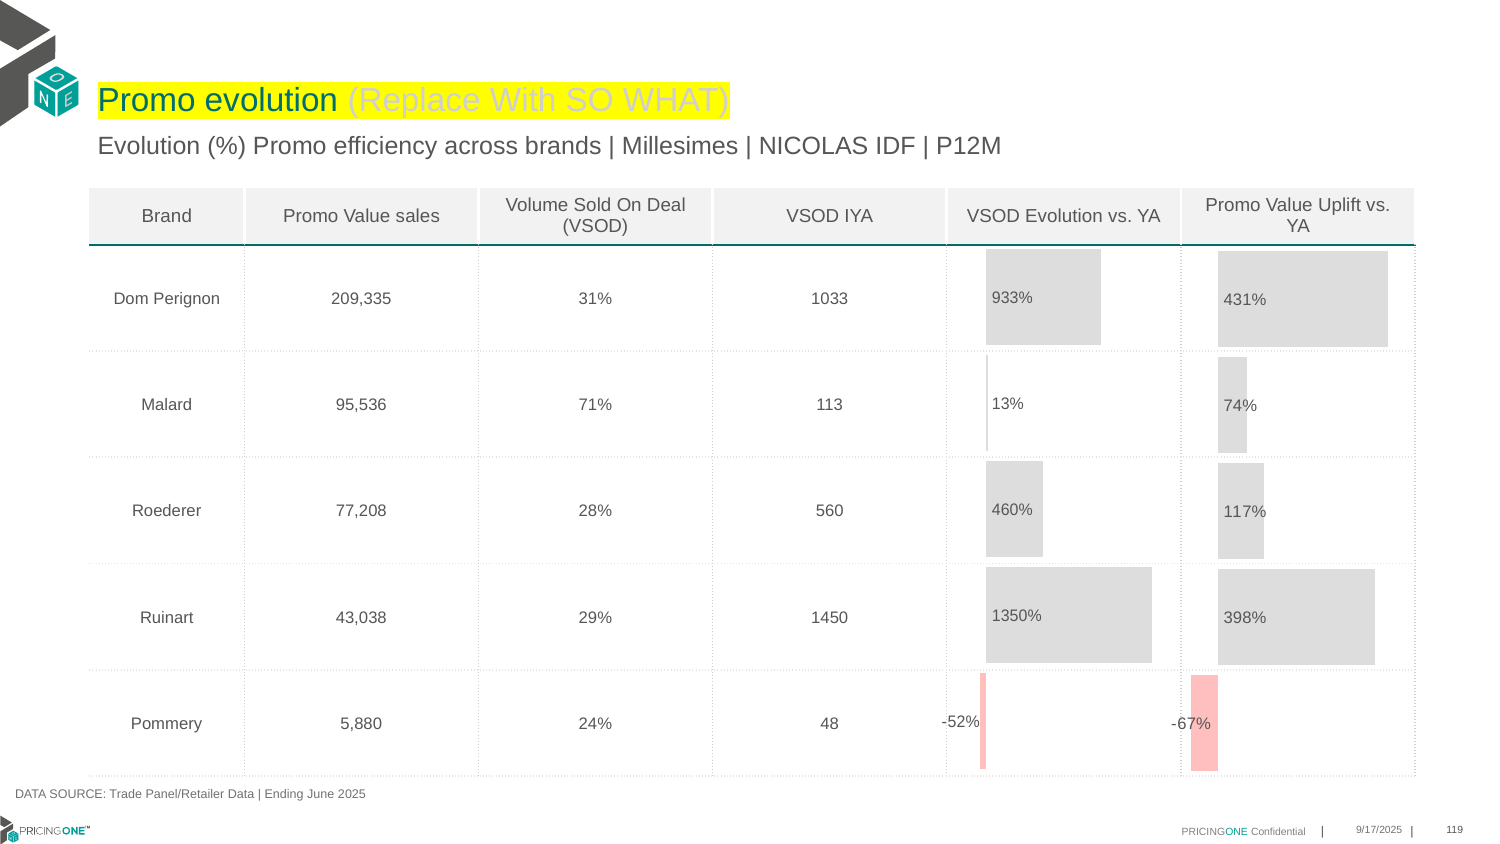

# Promo evolution (Replace With SO WHAT)
Evolution (%) Promo efficiency across brands | Millesimes | NICOLAS IDF | P12M
| Brand | Promo Value sales | Volume Sold On Deal (VSOD) | VSOD IYA | VSOD Evolution vs. YA | Promo Value Uplift vs. YA |
| --- | --- | --- | --- | --- | --- |
| Dom Perignon | 209,335 | 31% | 1033 |  |  |
| Malard | 95,536 | 71% | 113 |  |  |
| Roederer | 77,208 | 28% | 560 |  |  |
| Ruinart | 43,038 | 29% | 1450 |  |  |
| Pommery | 5,880 | 24% | 48 |  |  |

### Chart

| Category | VSOD Evaluation vs YA |
|---|---|
| Dom Perignon | 9.333 |
| Malard | 0.127 |
| Roederer | 4.6 |
| Ruinart | 13.5 |
| Pommery | -0.52 |

### Chart

| Category | Promo Value Uplift vs YA |
|---|---|
| Dom Perignon | 4.311347720969355 |
| Malard | 0.7430915790998027 |
| Roederer | 1.1674222647523407 |
| Ruinart | 3.9774852885939653 |
| Pommery | -0.6726781527978305 |
DATA SOURCE: Trade Panel/Retailer Data | Ending June 2025

9/17/2025
119